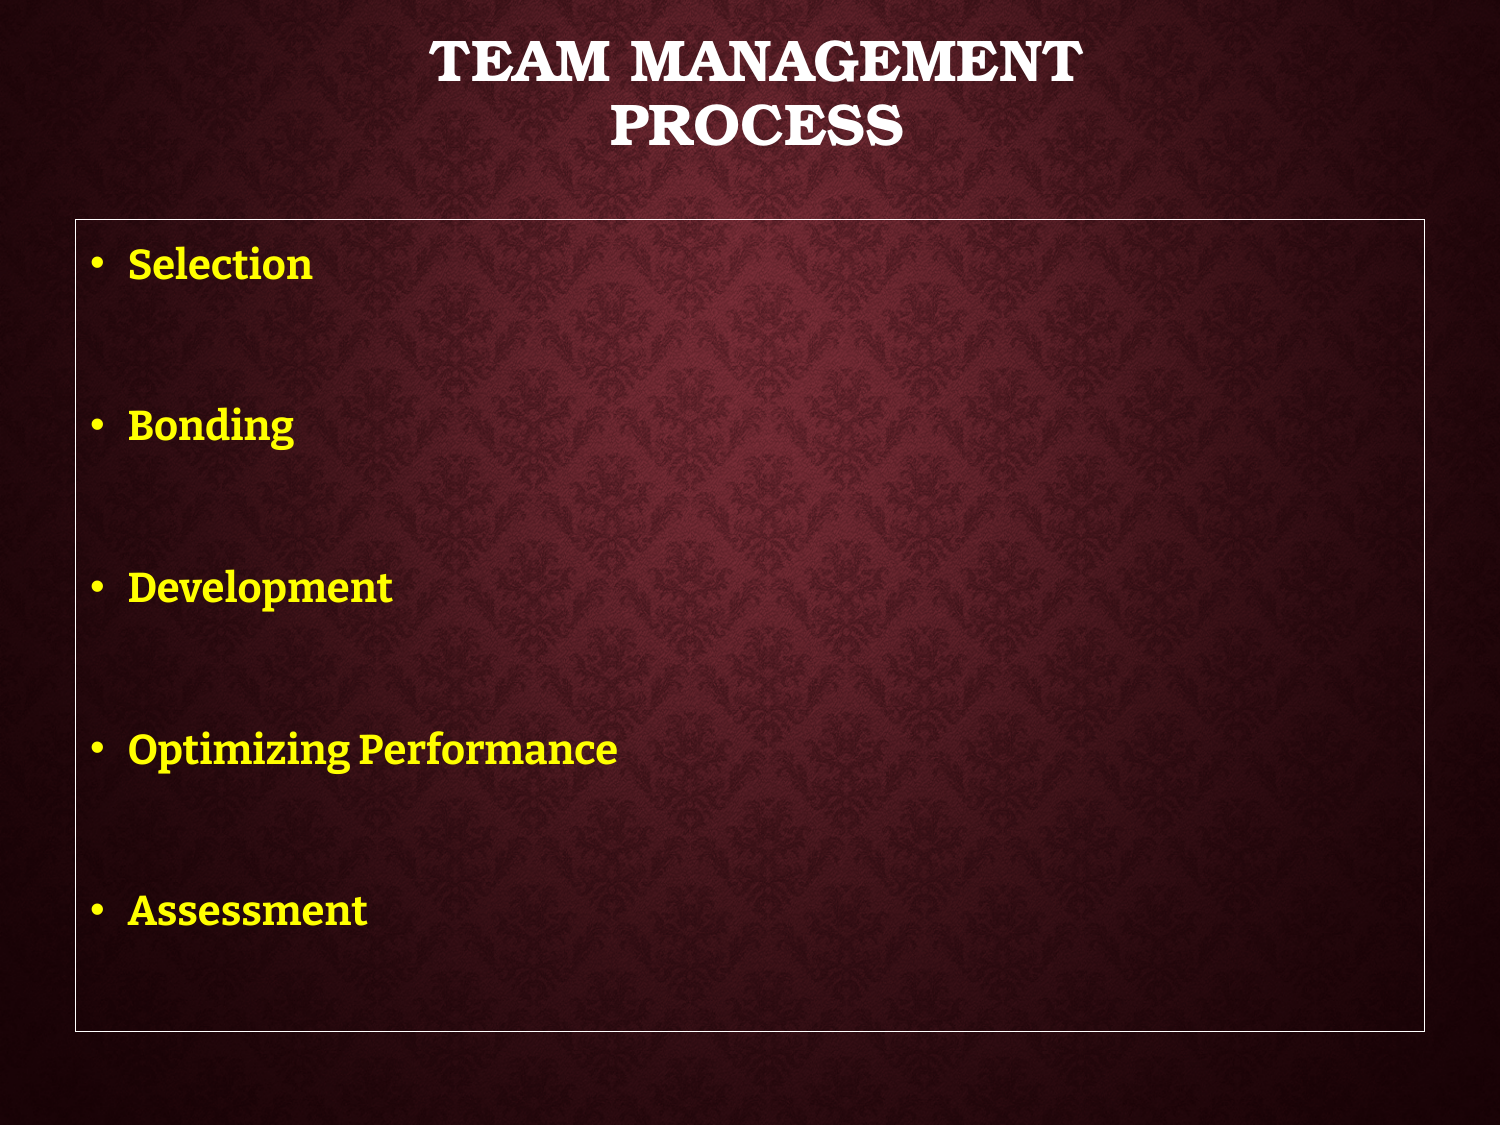

# TEAM MANAGEMENT PROCESS
Selection

Bonding

Development

Optimizing Performance

Assessment